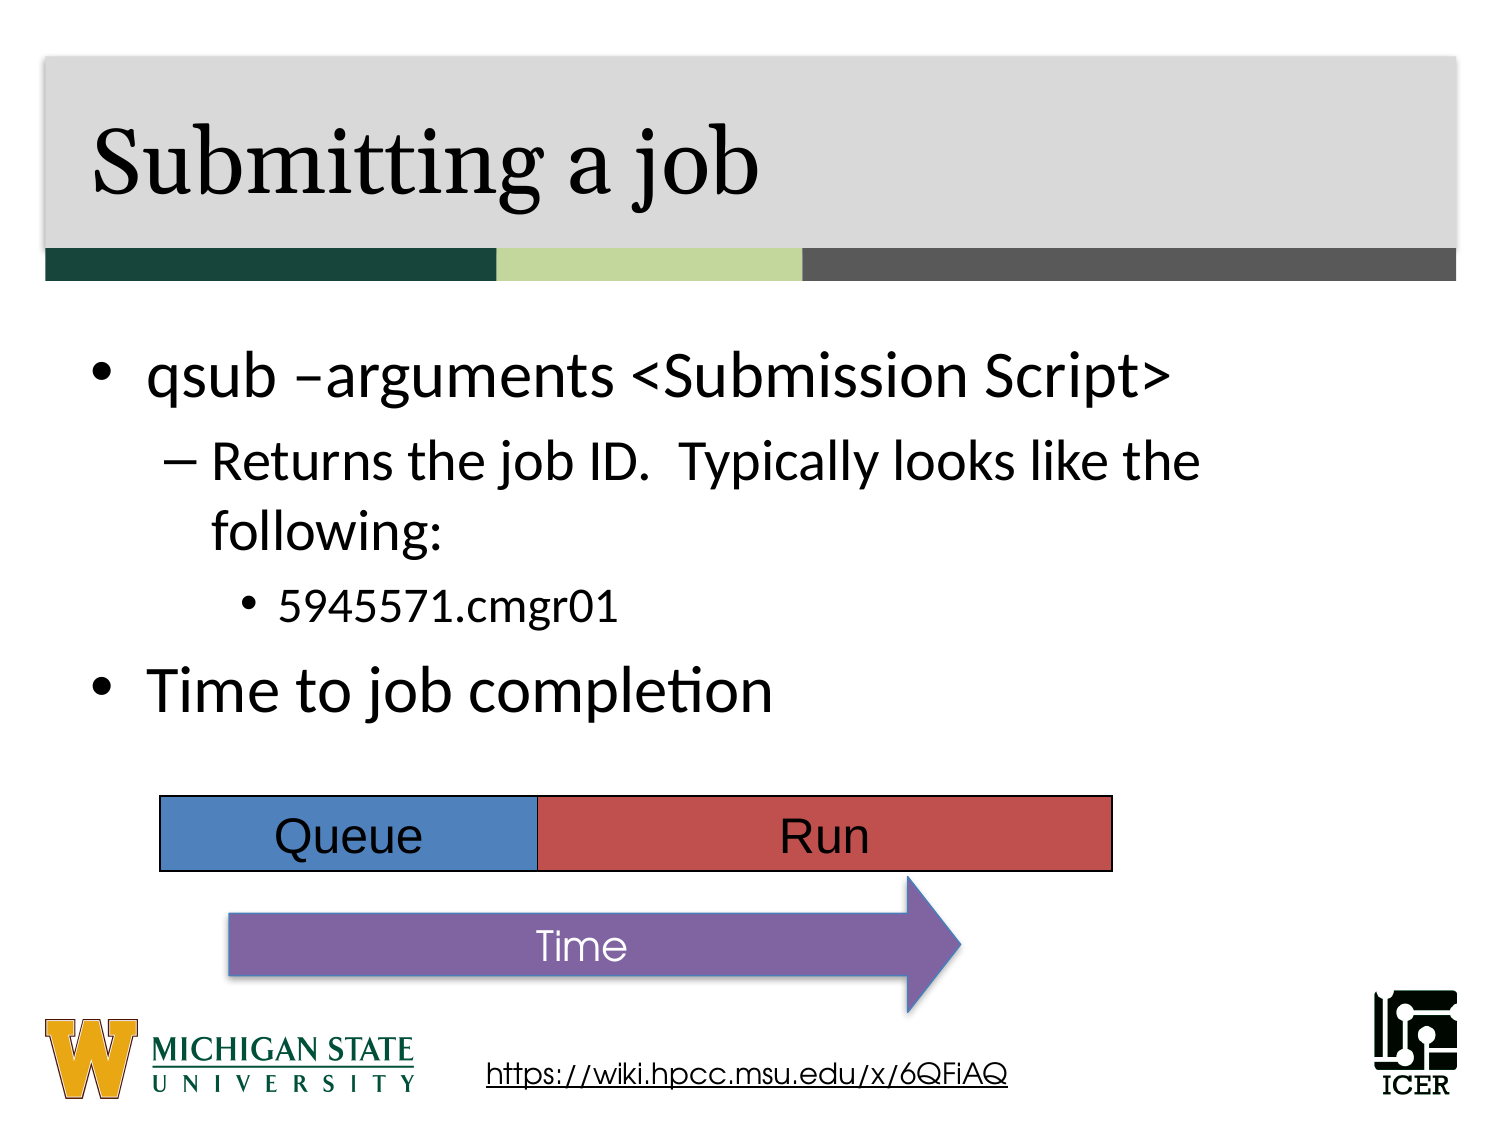

# Submitting a job
qsub –arguments <Submission Script>
Returns the job ID.  Typically looks like the following:
5945571.cmgr01
Time to job completion

Queue
Run
Time